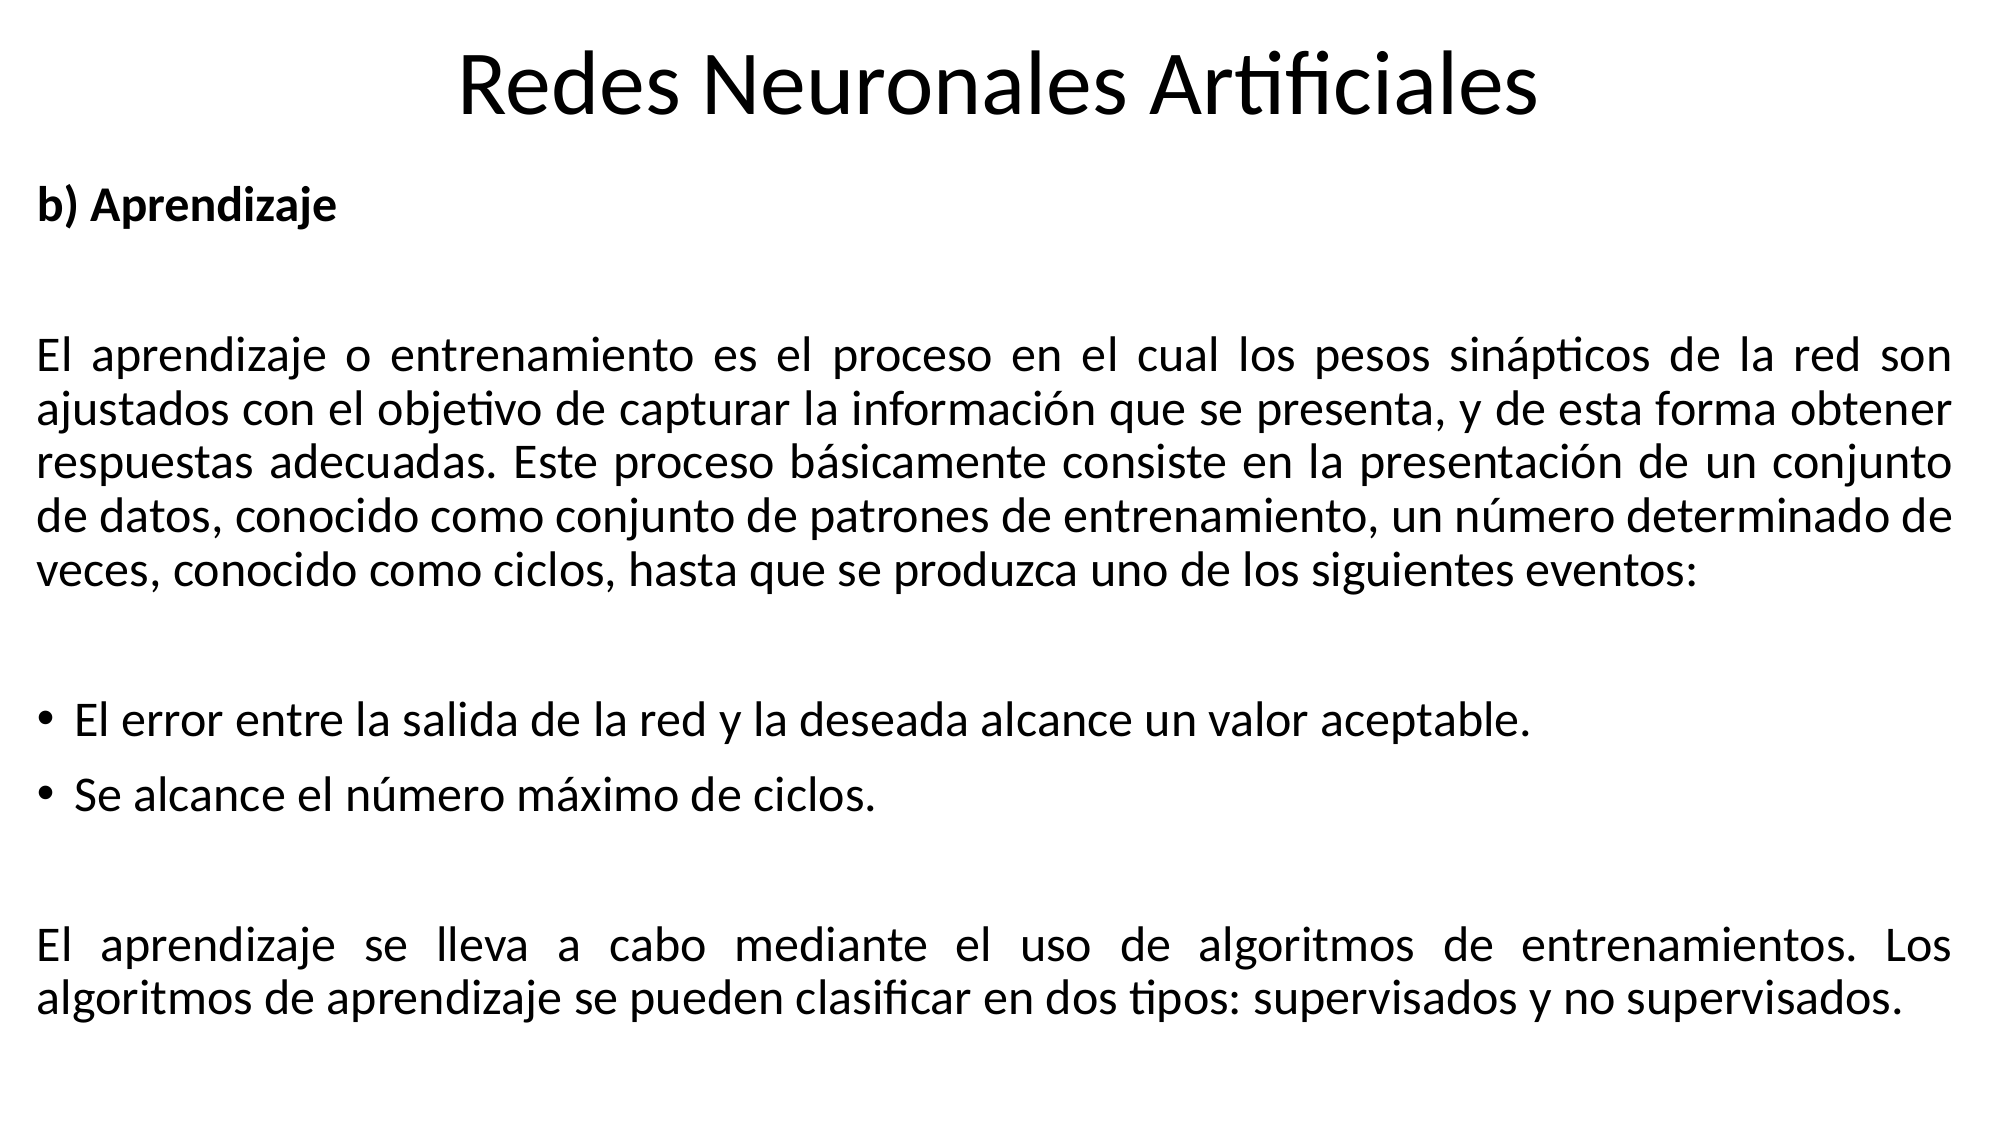

# Redes Neuronales Artificiales
b) Aprendizaje

El aprendizaje o entrenamiento es el proceso en el cual los pesos sinápticos de la red son ajustados con el objetivo de capturar la información que se presenta, y de esta forma obtener respuestas adecuadas. Este proceso básicamente consiste en la presentación de un conjunto de datos, conocido como conjunto de patrones de entrenamiento, un número determinado de veces, conocido como ciclos, hasta que se produzca uno de los siguientes eventos:

El error entre la salida de la red y la deseada alcance un valor aceptable.
Se alcance el número máximo de ciclos.

El aprendizaje se lleva a cabo mediante el uso de algoritmos de entrenamientos. Los algoritmos de aprendizaje se pueden clasificar en dos tipos: supervisados y no supervisados.